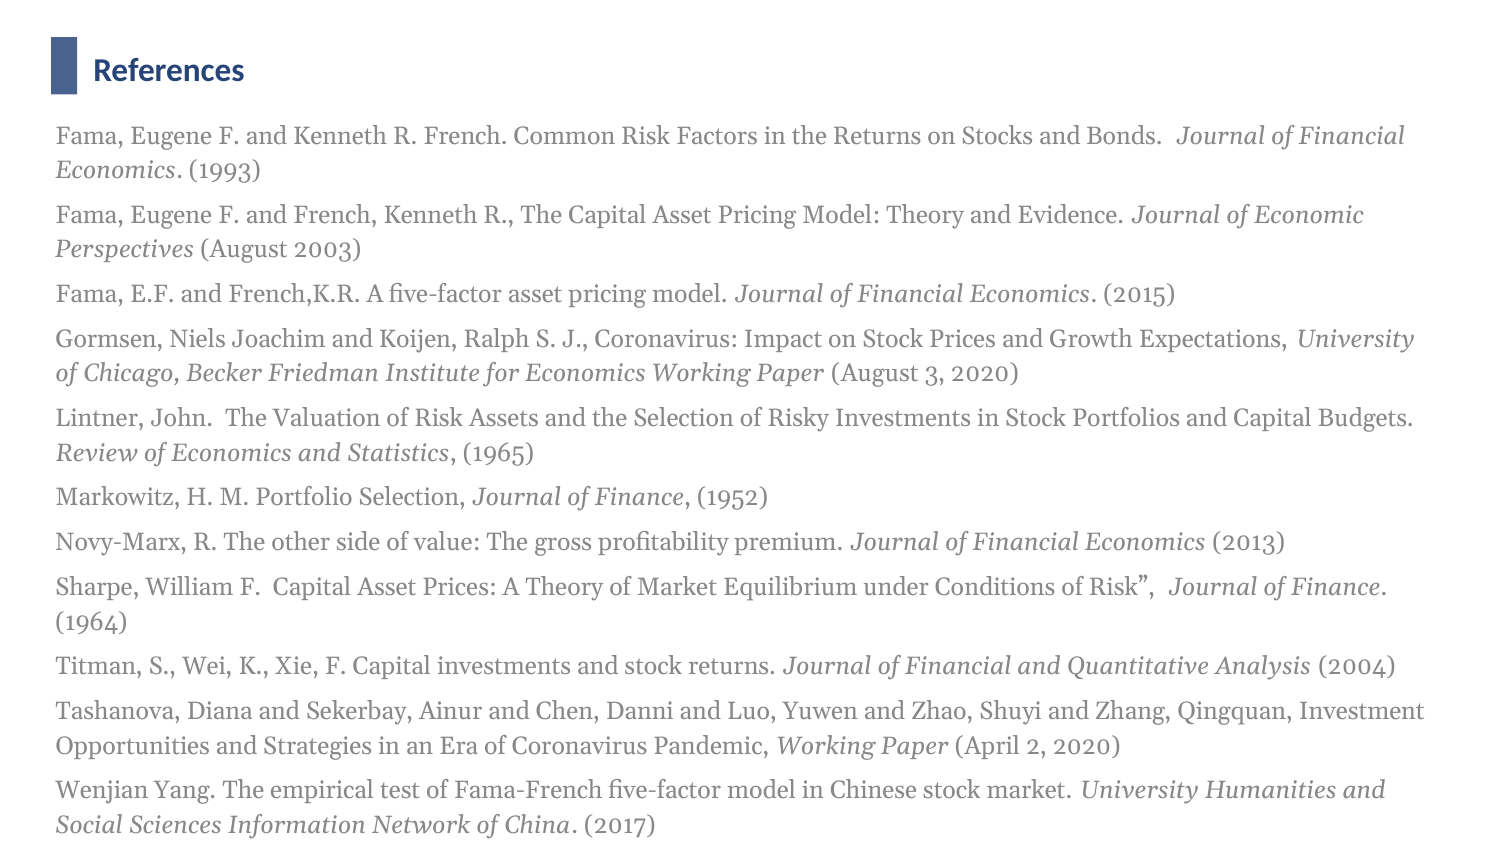

# References

Fama, Eugene F. and Kenneth R. French. Common Risk Factors in the Returns on Stocks and Bonds.  Journal of Financial Economics. (1993)
Fama, Eugene F. and French, Kenneth R., The Capital Asset Pricing Model: Theory and Evidence. Journal of Economic Perspectives (August 2003)
Fama, E.F. and French,K.R. A five-factor asset pricing model. Journal of Financial Economics. (2015)
Gormsen, Niels Joachim and Koijen, Ralph S. J., Coronavirus: Impact on Stock Prices and Growth Expectations, University of Chicago, Becker Friedman Institute for Economics Working Paper (August 3, 2020)
Lintner, John.  The Valuation of Risk Assets and the Selection of Risky Investments in Stock Portfolios and Capital Budgets. Review of Economics and Statistics, (1965)
Markowitz, H. M. Portfolio Selection, Journal of Finance, (1952)
Novy-Marx, R. The other side of value: The gross profitability premium. Journal of Financial Economics (2013)
Sharpe, William F.  Capital Asset Prices: A Theory of Market Equilibrium under Conditions of Risk”,  Journal of Finance. (1964)
Titman, S., Wei, K., Xie, F. Capital investments and stock returns. Journal of Financial and Quantitative Analysis (2004)
Tashanova, Diana and Sekerbay, Ainur and Chen, Danni and Luo, Yuwen and Zhao, Shuyi and Zhang, Qingquan, Investment Opportunities and Strategies in an Era of Coronavirus Pandemic, Working Paper (April 2, 2020)
Wenjian Yang. The empirical test of Fama-French five-factor model in Chinese stock market. University Humanities and Social Sciences Information Network of China. (2017)